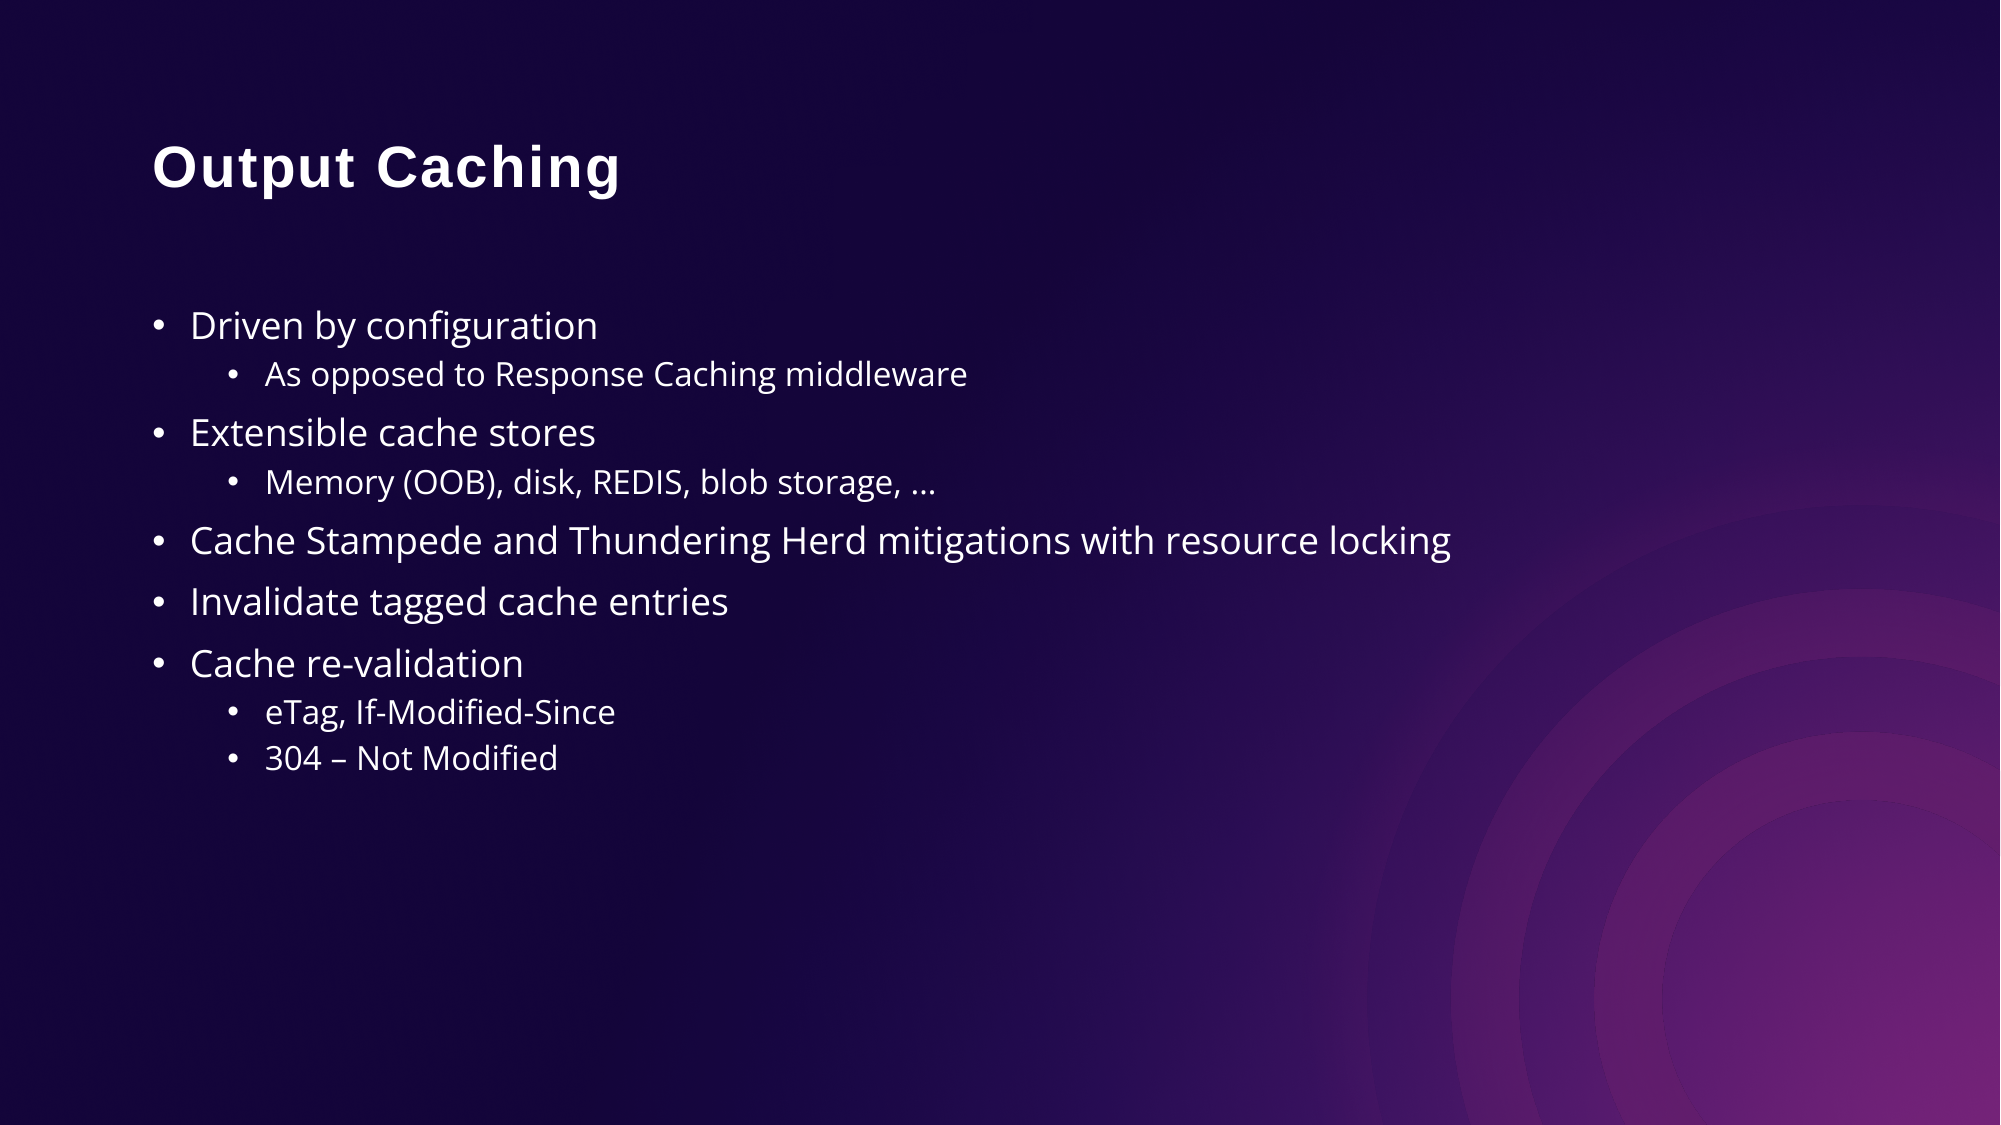

# Output Caching
Driven by configuration
As opposed to Response Caching middleware
Extensible cache stores
Memory (OOB), disk, REDIS, blob storage, …
Cache Stampede and Thundering Herd mitigations with resource locking
Invalidate tagged cache entries
Cache re-validation
eTag, If-Modified-Since
304 – Not Modified